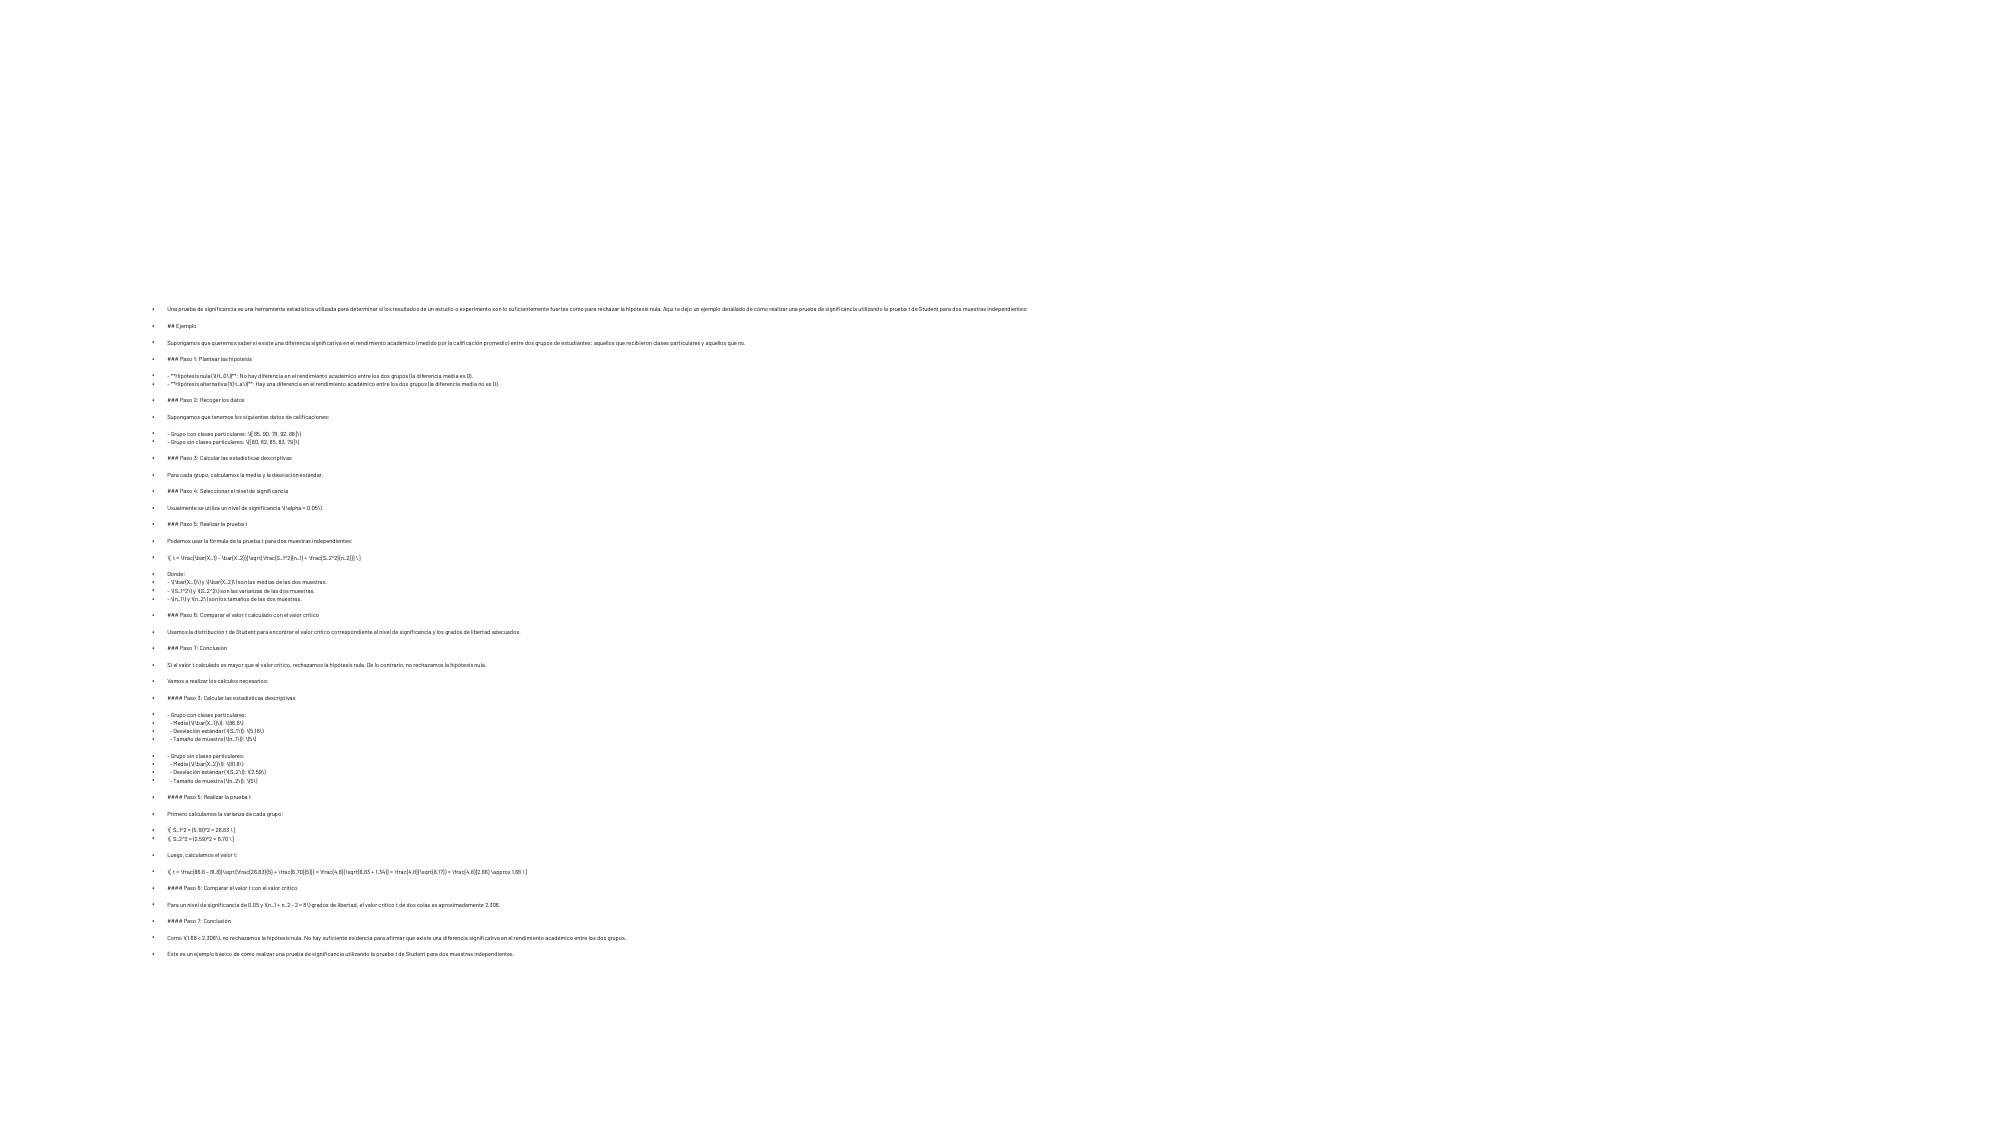

#
Una prueba de significancia es una herramienta estadística utilizada para determinar si los resultados de un estudio o experimento son lo suficientemente fuertes como para rechazar la hipótesis nula. Aquí te dejo un ejemplo detallado de cómo realizar una prueba de significancia utilizando la prueba t de Student para dos muestras independientes:

## Ejemplo

Supongamos que queremos saber si existe una diferencia significativa en el rendimiento académico (medido por la calificación promedio) entre dos grupos de estudiantes: aquellos que recibieron clases particulares y aquellos que no.

### Paso 1: Plantear las hipótesis

- **Hipótesis nula (\(H_0\))**: No hay diferencia en el rendimiento académico entre los dos grupos (la diferencia media es 0).
- **Hipótesis alternativa (\(H_a\))**: Hay una diferencia en el rendimiento académico entre los dos grupos (la diferencia media no es 0).

### Paso 2: Recoger los datos

Supongamos que tenemos los siguientes datos de calificaciones:

- Grupo con clases particulares: \([85, 90, 78, 92, 88]\)
- Grupo sin clases particulares: \([80, 82, 85, 83, 79]\)

### Paso 3: Calcular las estadísticas descriptivas

Para cada grupo, calculamos la media y la desviación estándar.

### Paso 4: Seleccionar el nivel de significancia

Usualmente se utiliza un nivel de significancia \(\alpha = 0.05\).

### Paso 5: Realizar la prueba t

Podemos usar la fórmula de la prueba t para dos muestras independientes:

\[ t = \frac{\bar{X_1} - \bar{X_2}}{\sqrt{\frac{S_1^2}{n_1} + \frac{S_2^2}{n_2}}} \]

Donde:
- \(\bar{X_1}\) y \(\bar{X_2}\) son las medias de las dos muestras.
- \(S_1^2\) y \(S_2^2\) son las varianzas de las dos muestras.
- \(n_1\) y \(n_2\) son los tamaños de las dos muestras.

### Paso 6: Comparar el valor t calculado con el valor crítico

Usamos la distribución t de Student para encontrar el valor crítico correspondiente al nivel de significancia y los grados de libertad adecuados.

### Paso 7: Conclusión

Si el valor t calculado es mayor que el valor crítico, rechazamos la hipótesis nula. De lo contrario, no rechazamos la hipótesis nula.

Vamos a realizar los cálculos necesarios:

#### Paso 3: Calcular las estadísticas descriptivas

- Grupo con clases particulares:
  - Media (\(\bar{X_1}\)): \(86.6\)
  - Desviación estándar (\(S_1\)): \(5.18\)
  - Tamaño de muestra (\(n_1\)): \(5\)

- Grupo sin clases particulares:
  - Media (\(\bar{X_2}\)): \(81.8\)
  - Desviación estándar (\(S_2\)): \(2.59\)
  - Tamaño de muestra (\(n_2\)): \(5\)

#### Paso 5: Realizar la prueba t

Primero calculamos la varianza de cada grupo:

\[ S_1^2 = (5.18)^2 = 26.83 \]
\[ S_2^2 = (2.59)^2 = 6.70 \]

Luego, calculamos el valor t:

\[ t = \frac{86.6 - 81.8}{\sqrt{\frac{26.83}{5} + \frac{6.70}{5}}} = \frac{4.8}{\sqrt{6.83 + 1.34}} = \frac{4.8}{\sqrt{8.17}} = \frac{4.8}{2.86} \approx 1.68 \]

#### Paso 6: Comparar el valor t con el valor crítico

Para un nivel de significancia de 0.05 y \(n_1 + n_2 - 2 = 8\) grados de libertad, el valor crítico t de dos colas es aproximadamente 2.306.

#### Paso 7: Conclusión

Como \(1.68 < 2.306\), no rechazamos la hipótesis nula. No hay suficiente evidencia para afirmar que existe una diferencia significativa en el rendimiento académico entre los dos grupos.

Este es un ejemplo básico de cómo realizar una prueba de significancia utilizando la prueba t de Student para dos muestras independientes.